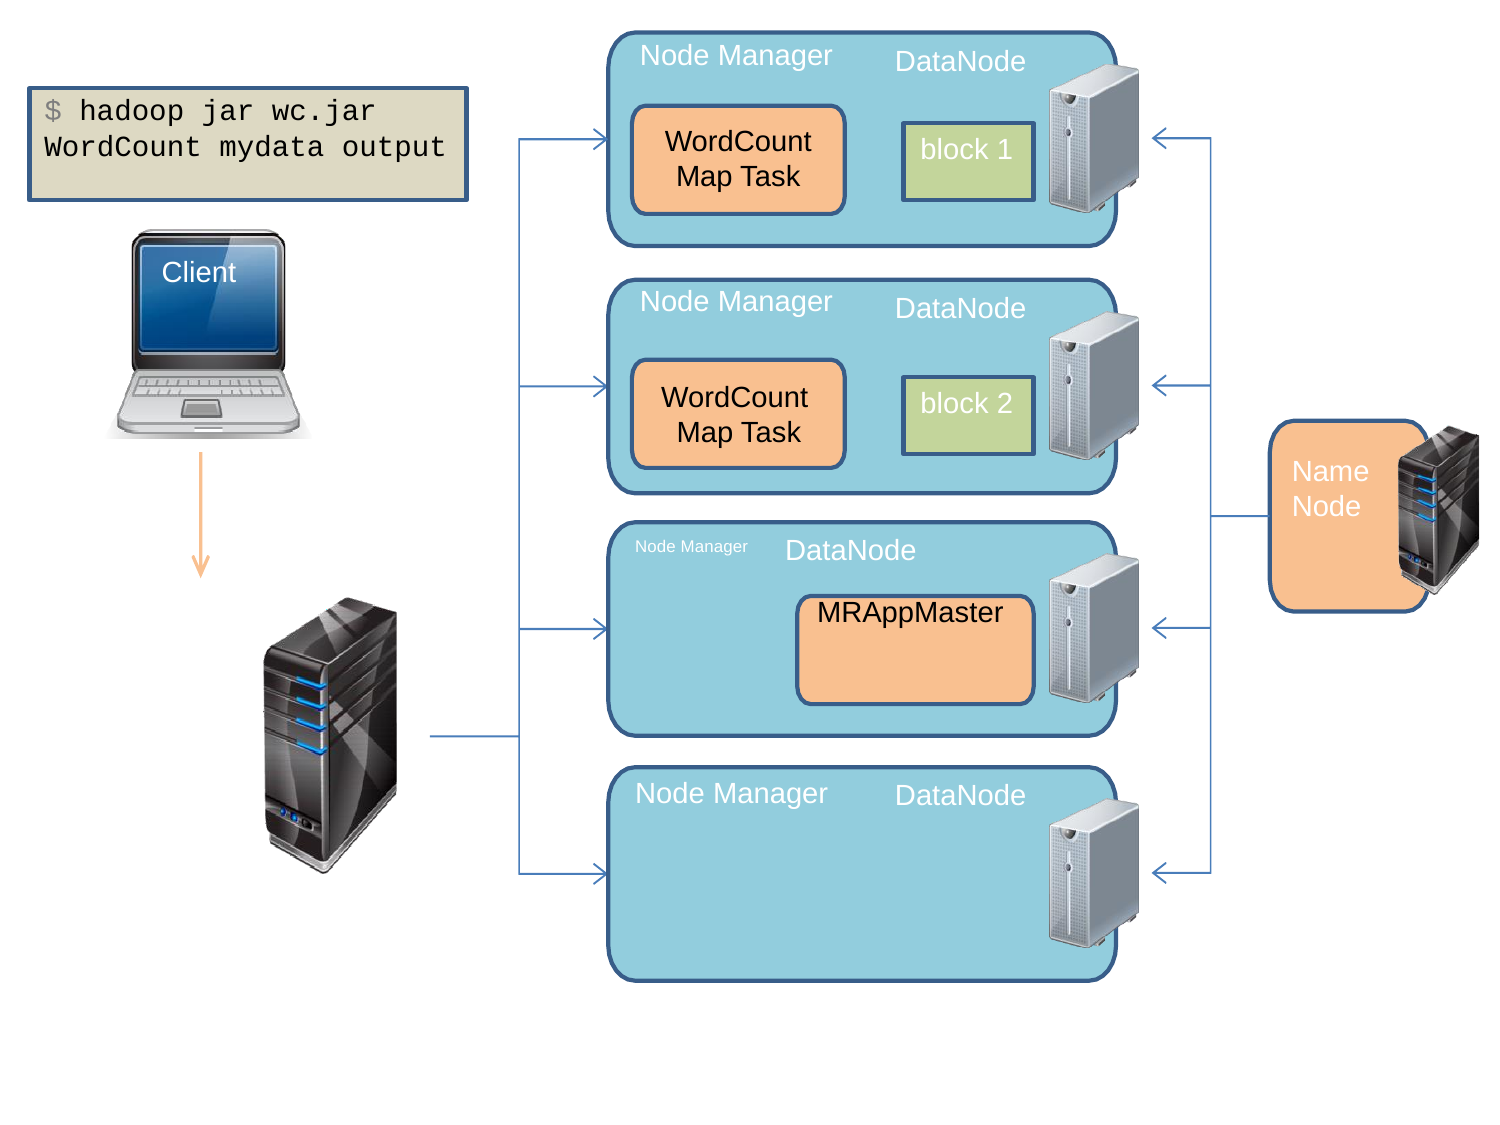

Node Manager

WordCount
Map Task

DataNode
$ hadoop jar wc.jar  WordCount mydata output

block 1

Client
Node Manager

WordCount  Map Task

DataNode

block 2

Name  Node

Node Manager	DataNode
MRAppMaster
Resource
Manager
Node Manager
DataNode